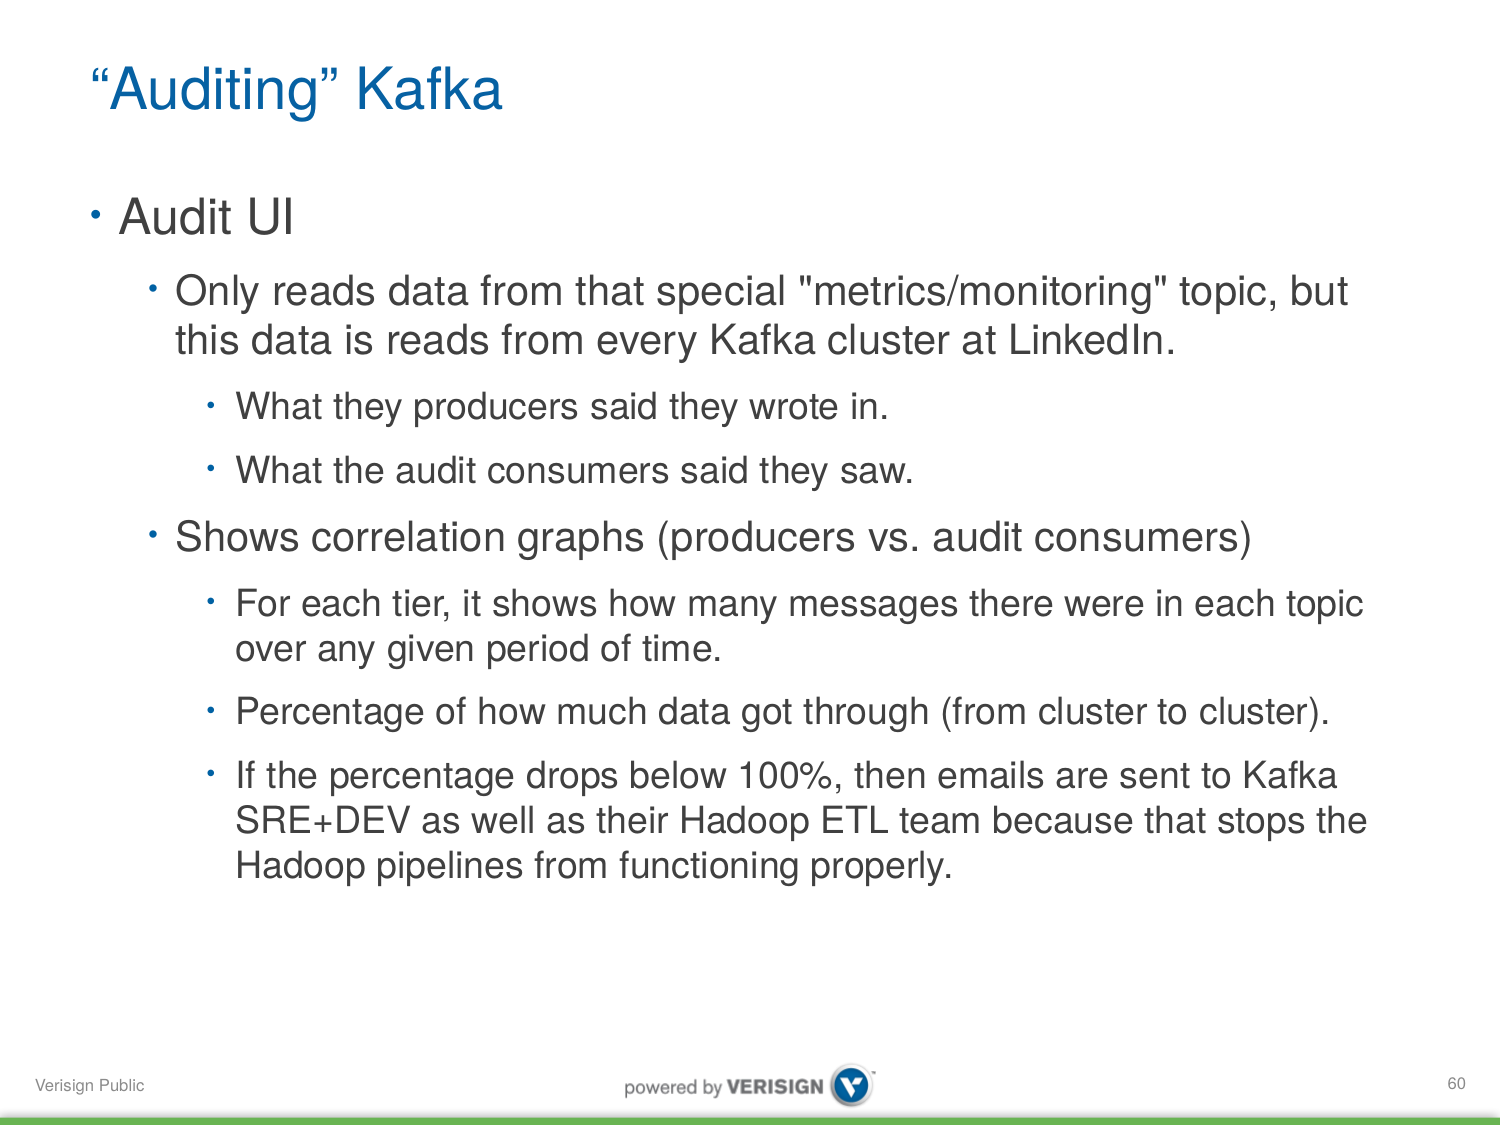

# “Auditing” Kafka
Audit UI
Only reads data from that special "metrics/monitoring" topic, but this data is reads from every Kafka cluster at LinkedIn.
What they producers said they wrote in.
What the audit consumers said they saw.
Shows correlation graphs (producers vs. audit consumers)
For each tier, it shows how many messages there were in each topic over any given period of time.
Percentage of how much data got through (from cluster to cluster).
If the percentage drops below 100%, then emails are sent to Kafka SRE+DEV as well as their Hadoop ETL team because that stops the Hadoop pipelines from functioning properly.
60